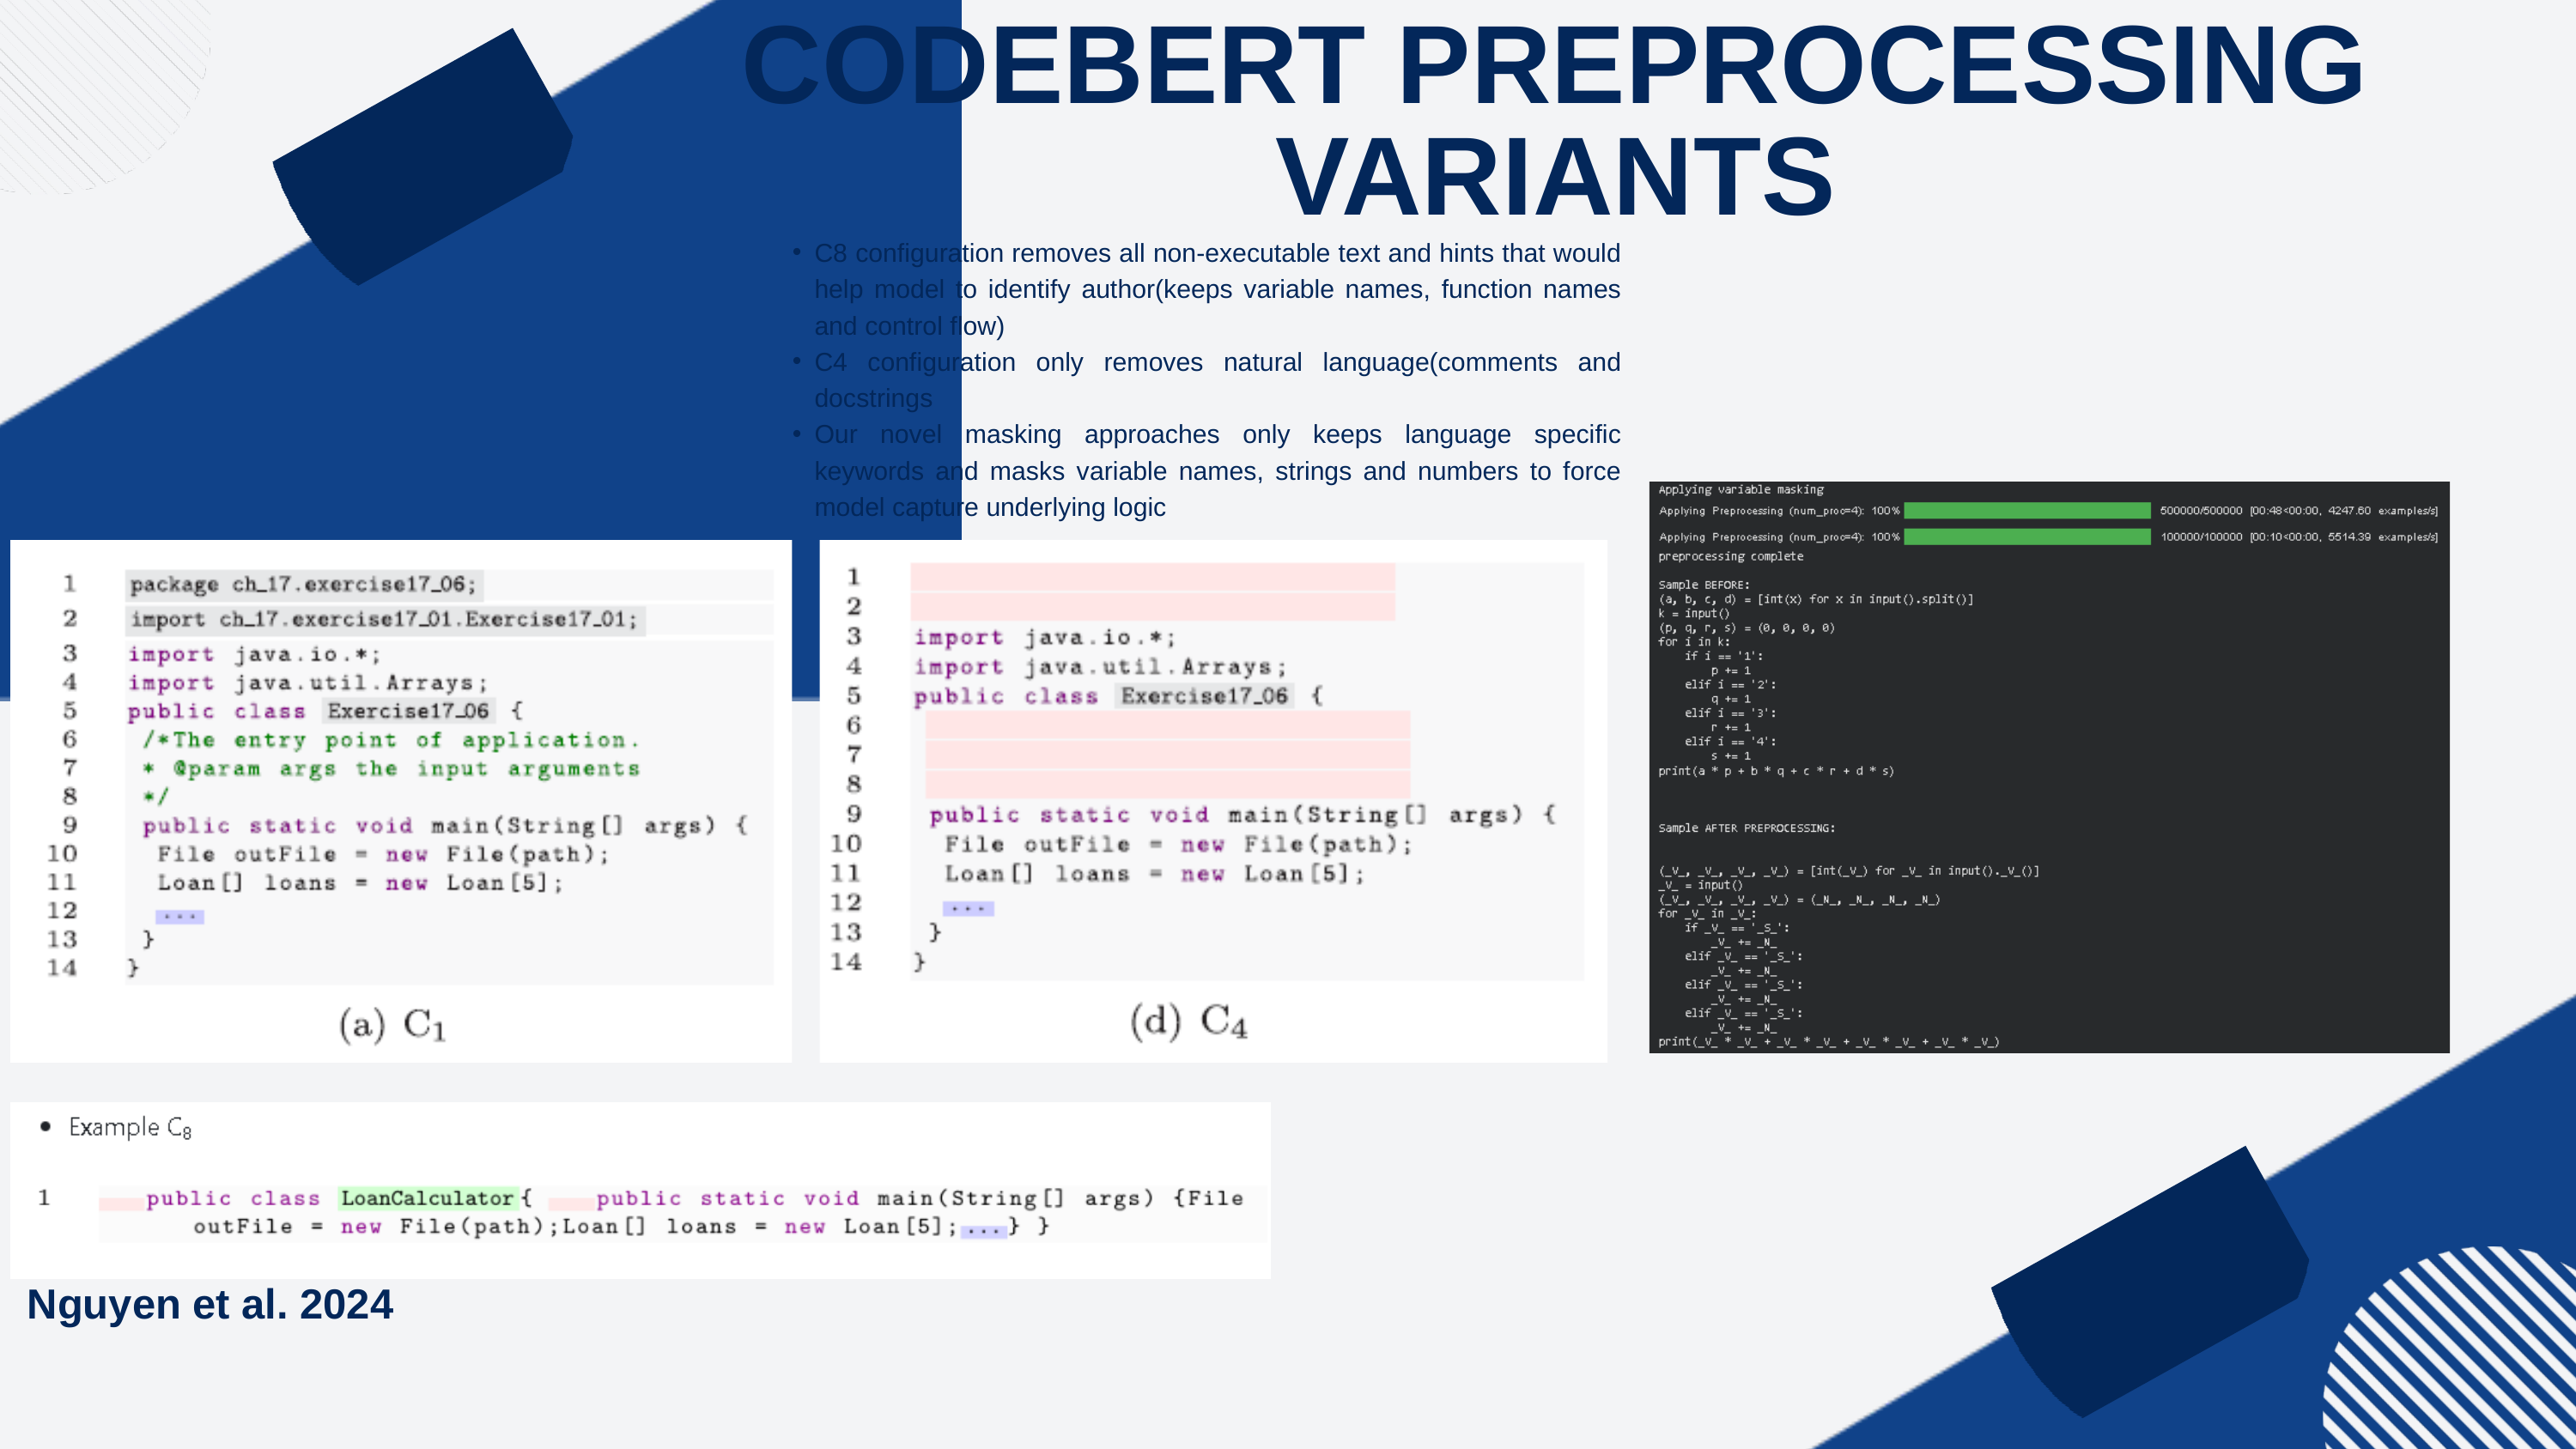

CODEBERT PREPROCESSING VARIANTS

C8 configuration removes all non-executable text and hints that would help model to identify author(keeps variable names, function names and control flow)
C4 configuration only removes natural language(comments and docstrings
Our novel masking approaches only keeps language specific keywords and masks variable names, strings and numbers to force model capture underlying logic

Nguyen et al. 2024